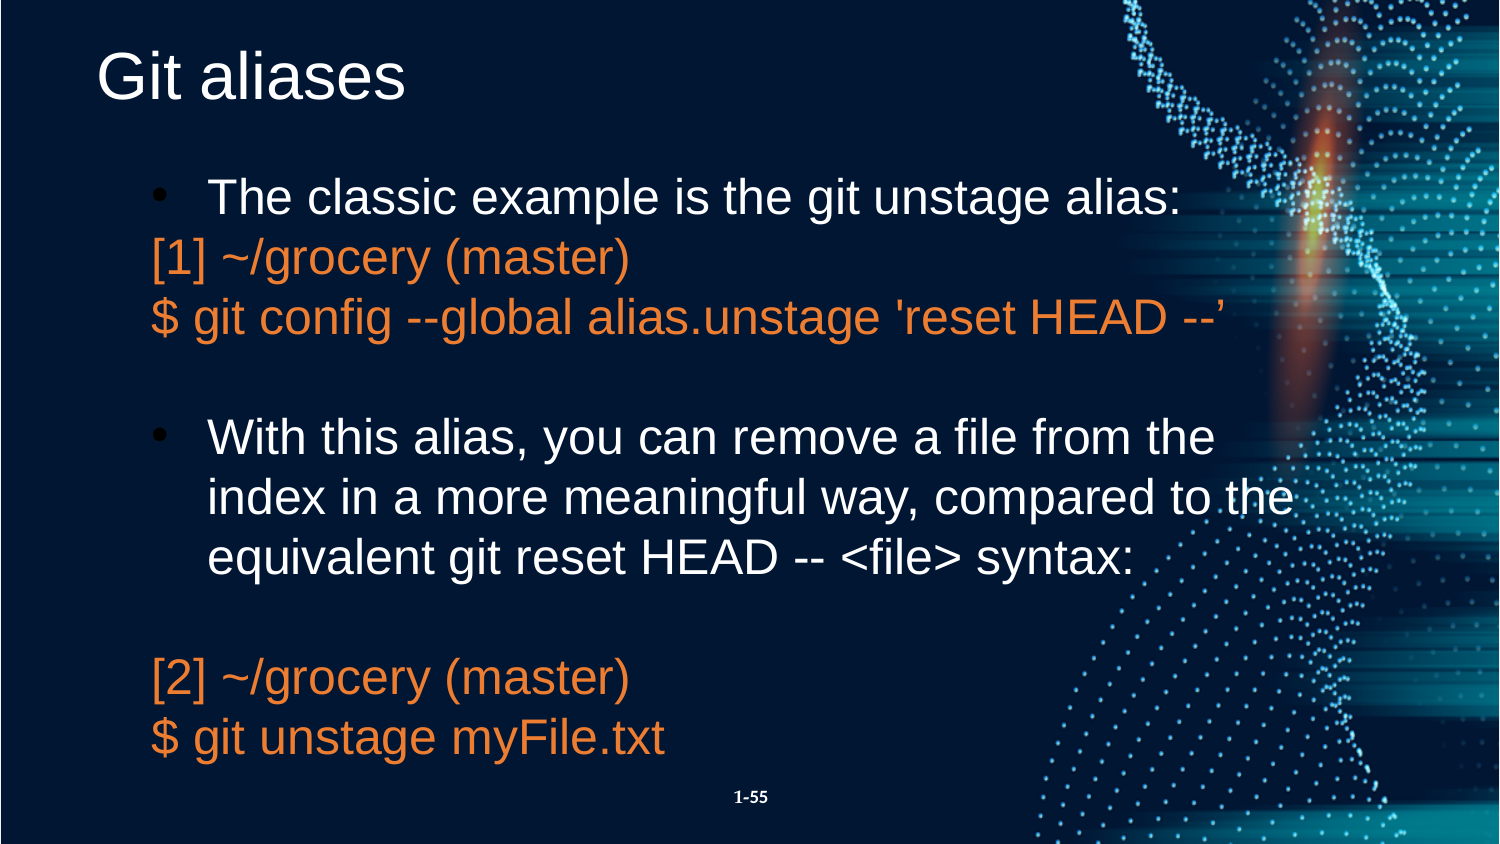

Git aliases
The classic example is the git unstage alias:
[1] ~/grocery (master)
$ git config --global alias.unstage 'reset HEAD --’

With this alias, you can remove a file from the index in a more meaningful way, compared to the equivalent git reset HEAD -- <file> syntax:

[2] ~/grocery (master)
$ git unstage myFile.txt
1-55